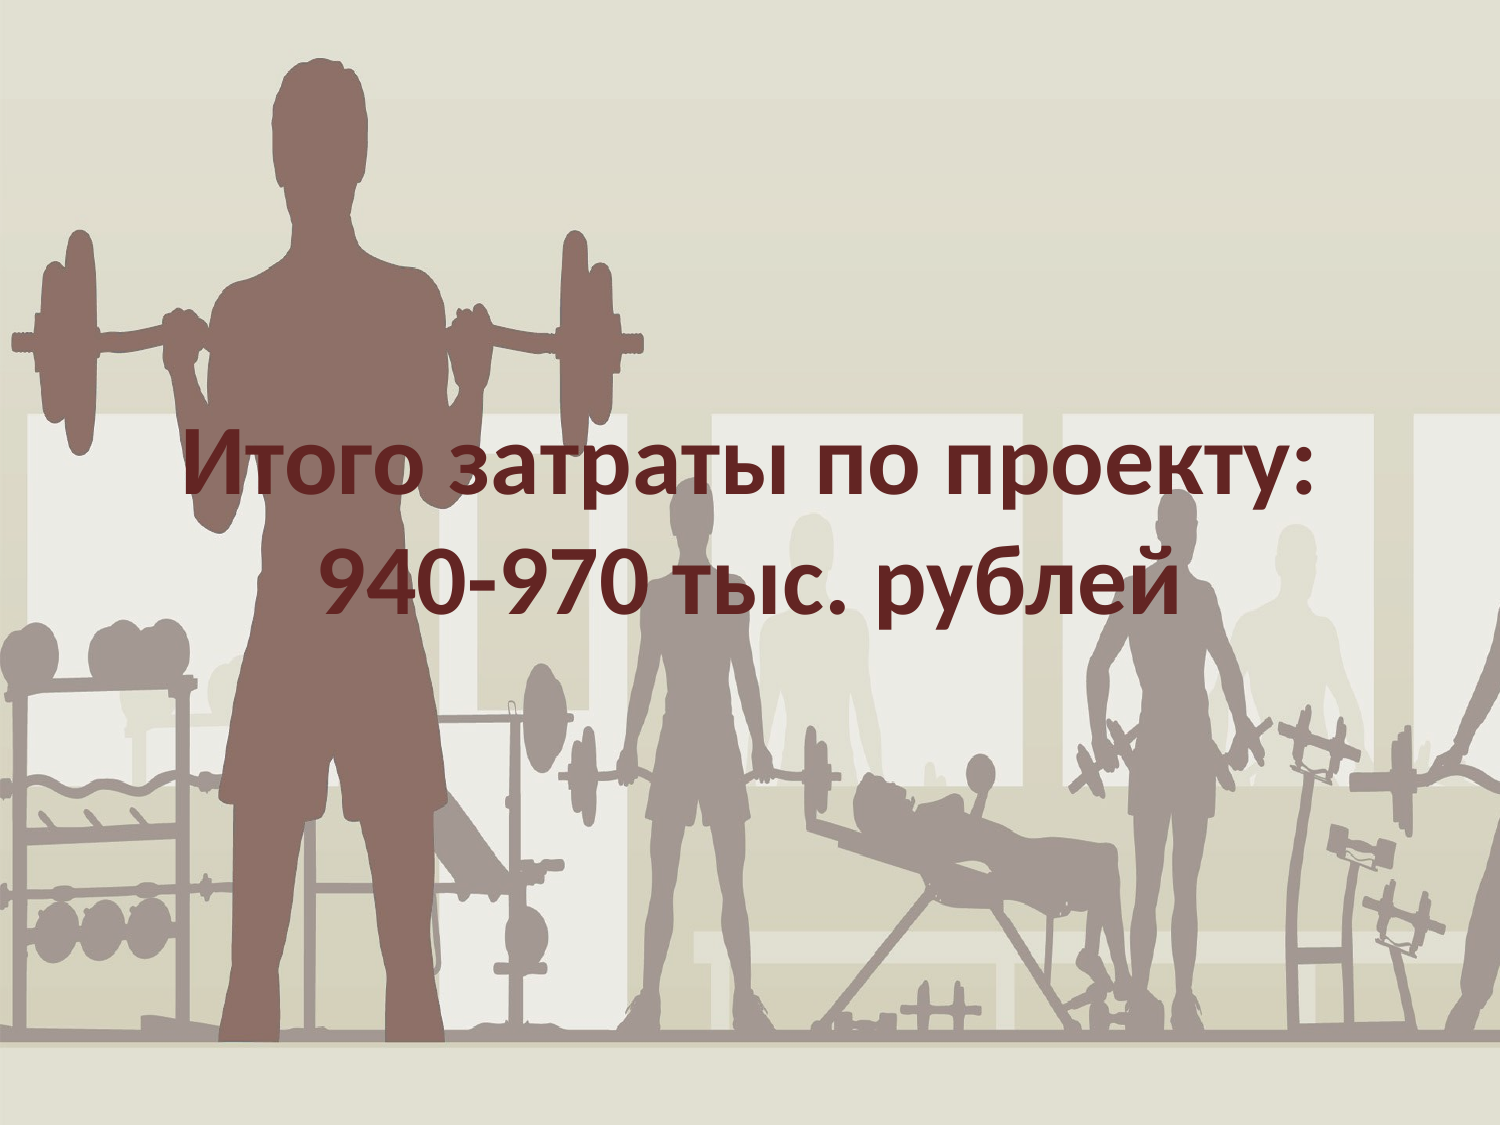

# Итого затраты по проекту: 940-970 тыс. рублей